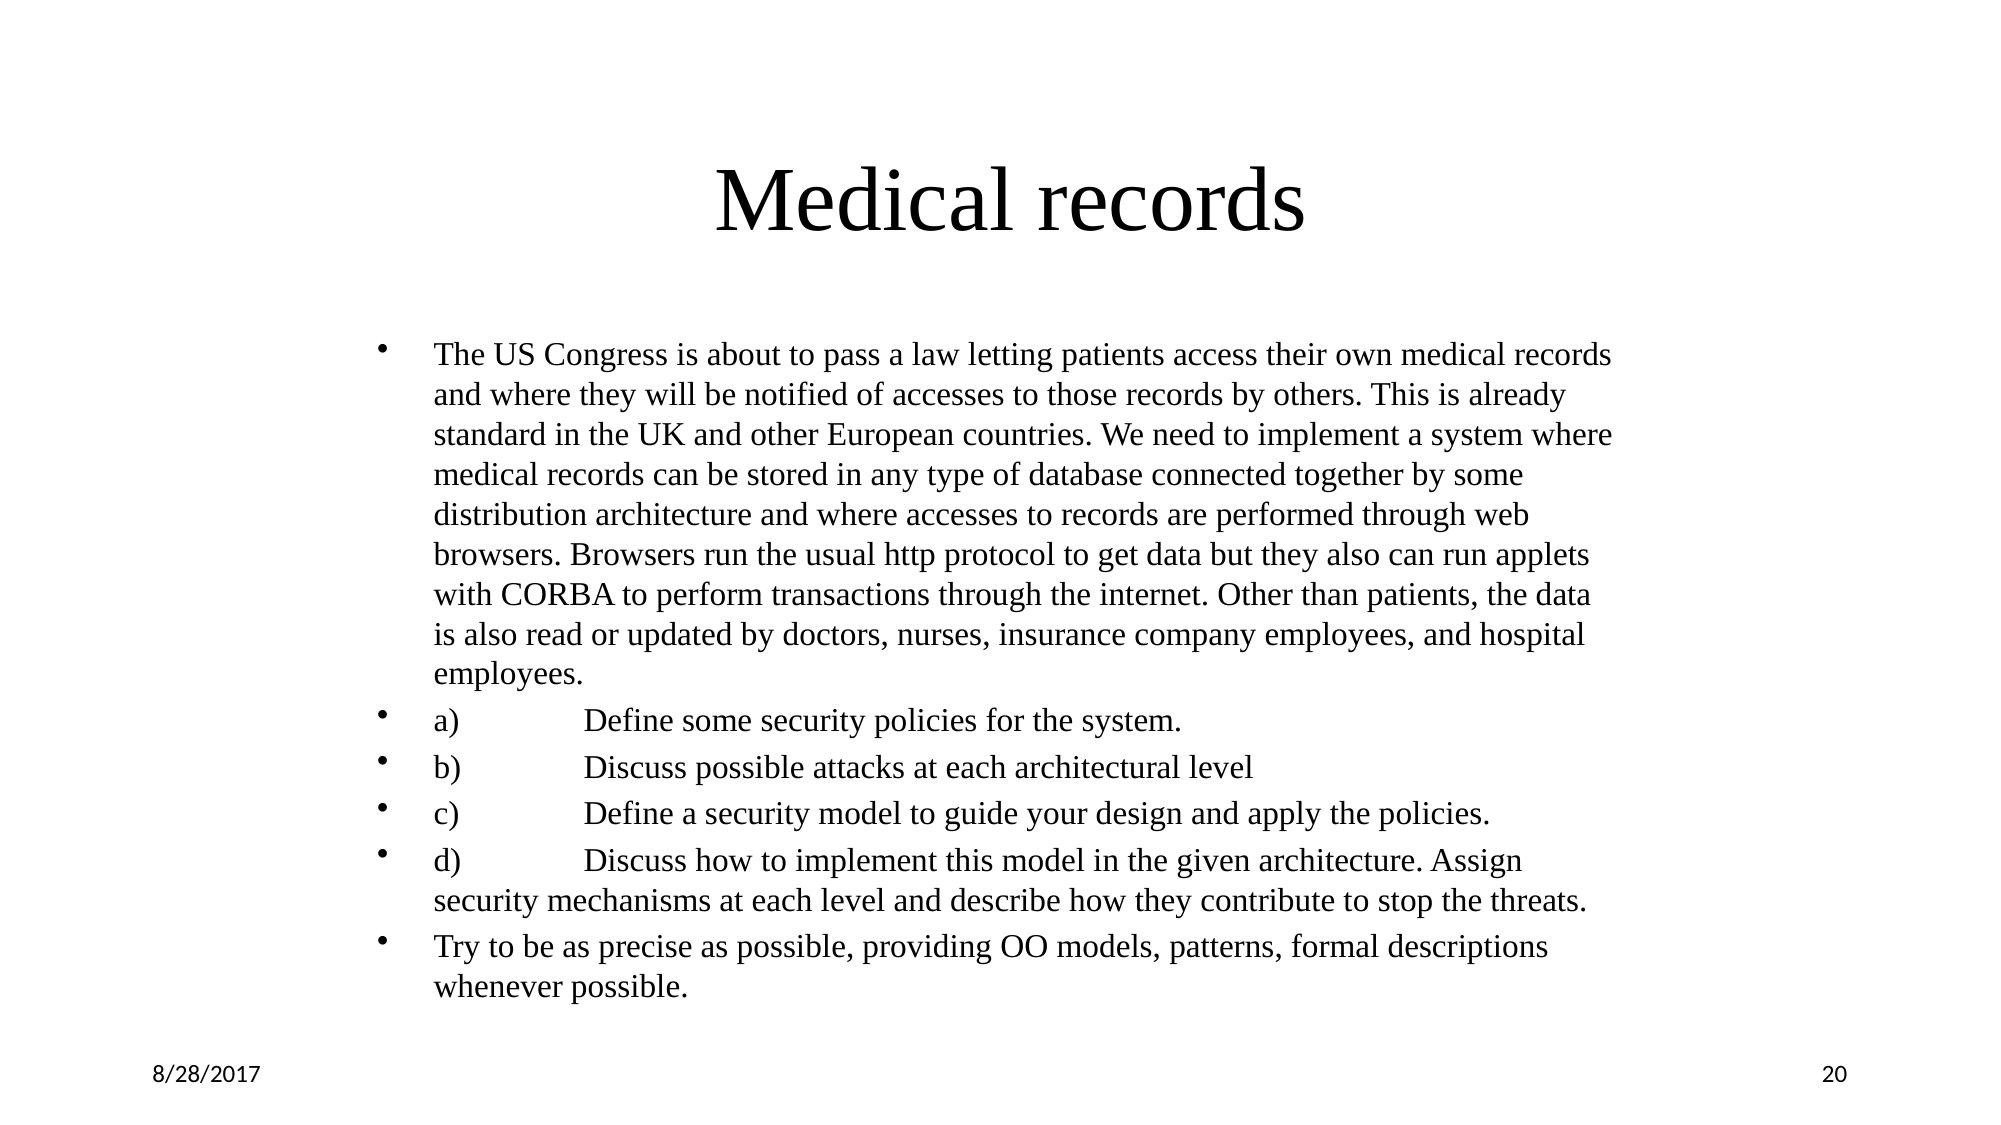

Medical records
The US Congress is about to pass a law letting patients access their own medical records and where they will be notified of accesses to those records by others. This is already standard in the UK and other European countries. We need to implement a system where medical records can be stored in any type of database connected together by some distribution architecture and where accesses to records are performed through web browsers. Browsers run the usual http protocol to get data but they also can run applets with CORBA to perform transactions through the internet. Other than patients, the data is also read or updated by doctors, nurses, insurance company employees, and hospital employees.
a)	Define some security policies for the system.
b)	Discuss possible attacks at each architectural level
c)	Define a security model to guide your design and apply the policies.
d)	Discuss how to implement this model in the given architecture. Assign security mechanisms at each level and describe how they contribute to stop the threats.
Try to be as precise as possible, providing OO models, patterns, formal descriptions whenever possible.

8/28/2017
20